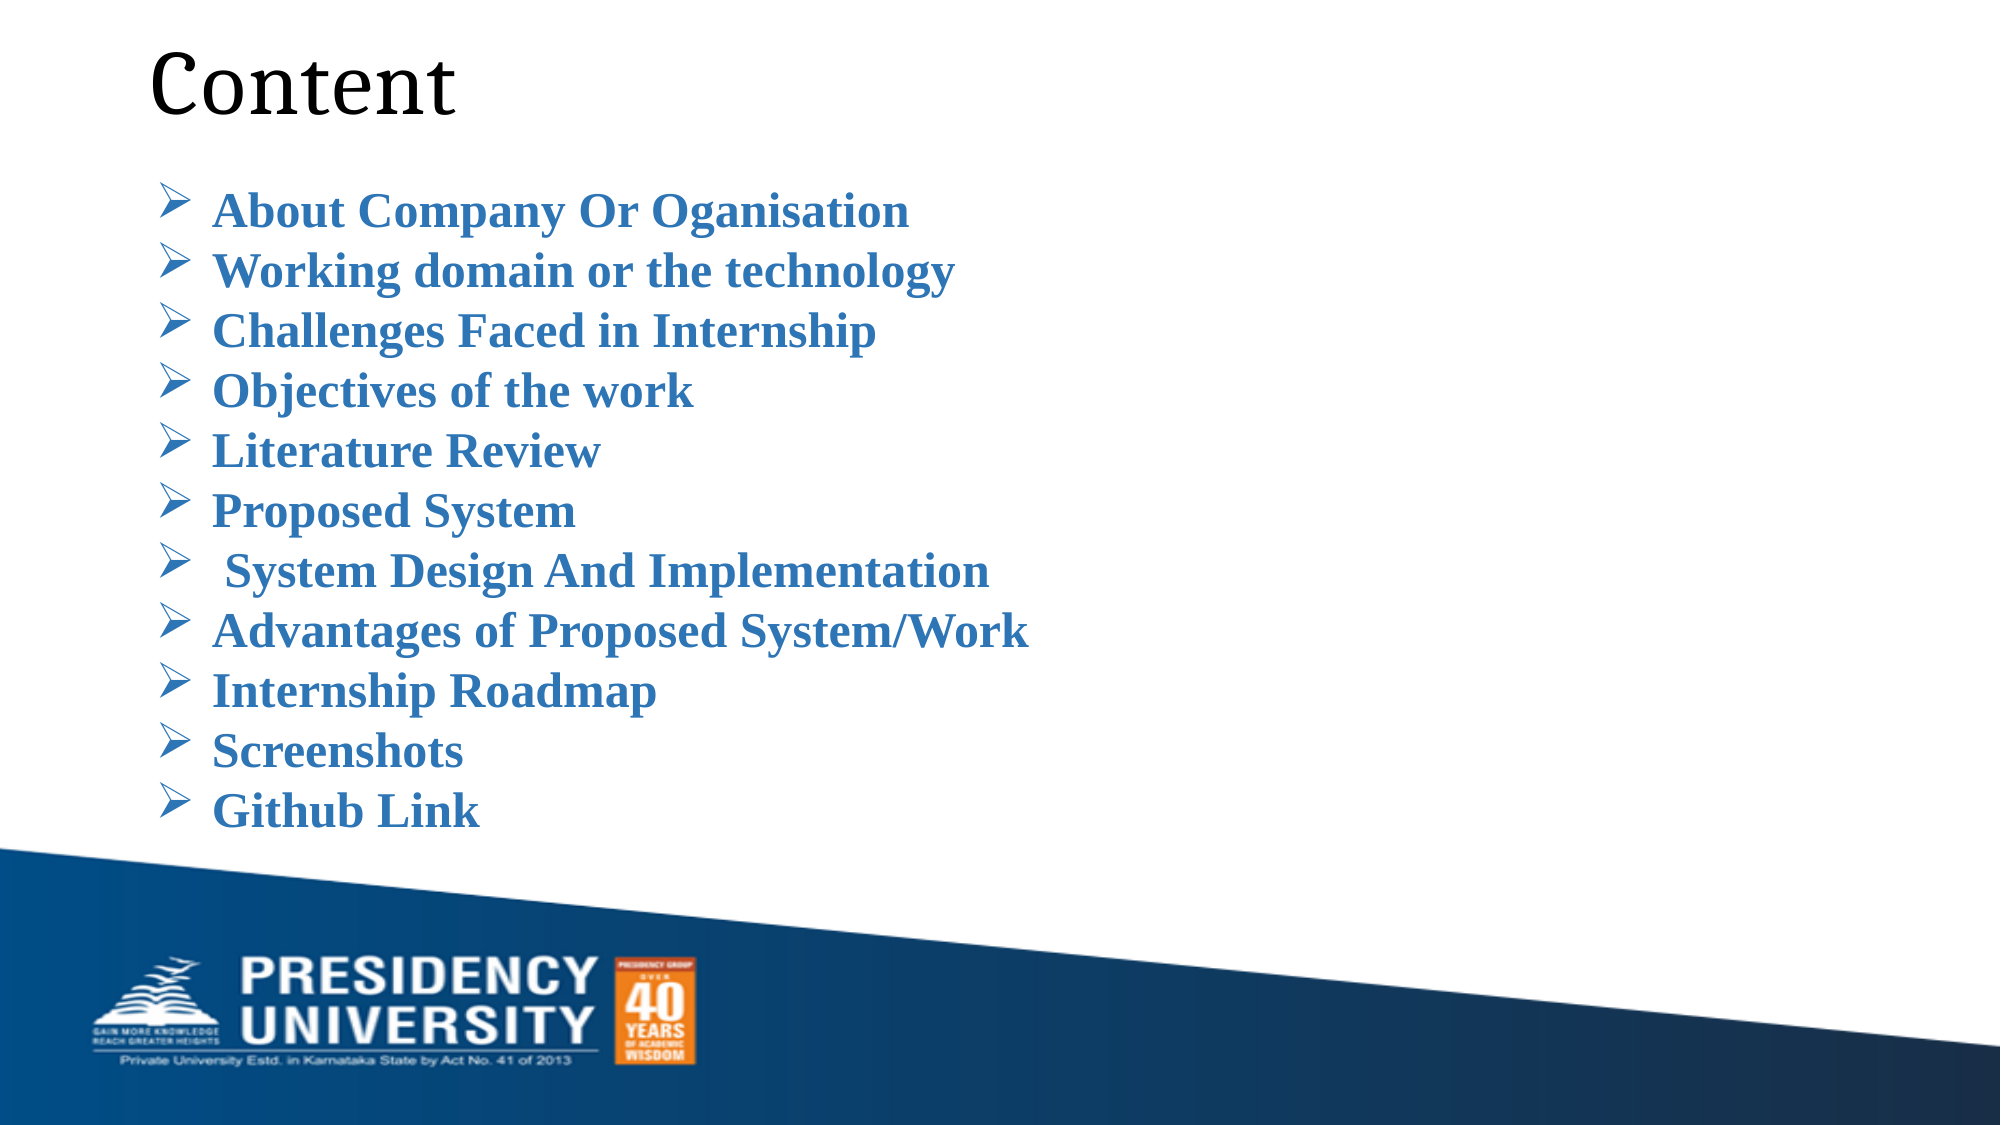

# Content
About Company Or Oganisation
Working domain or the technology
Challenges Faced in Internship
Objectives of the work
Literature Review
Proposed System
 System Design And Implementation
Advantages of Proposed System/Work
Internship Roadmap
Screenshots
Github Link